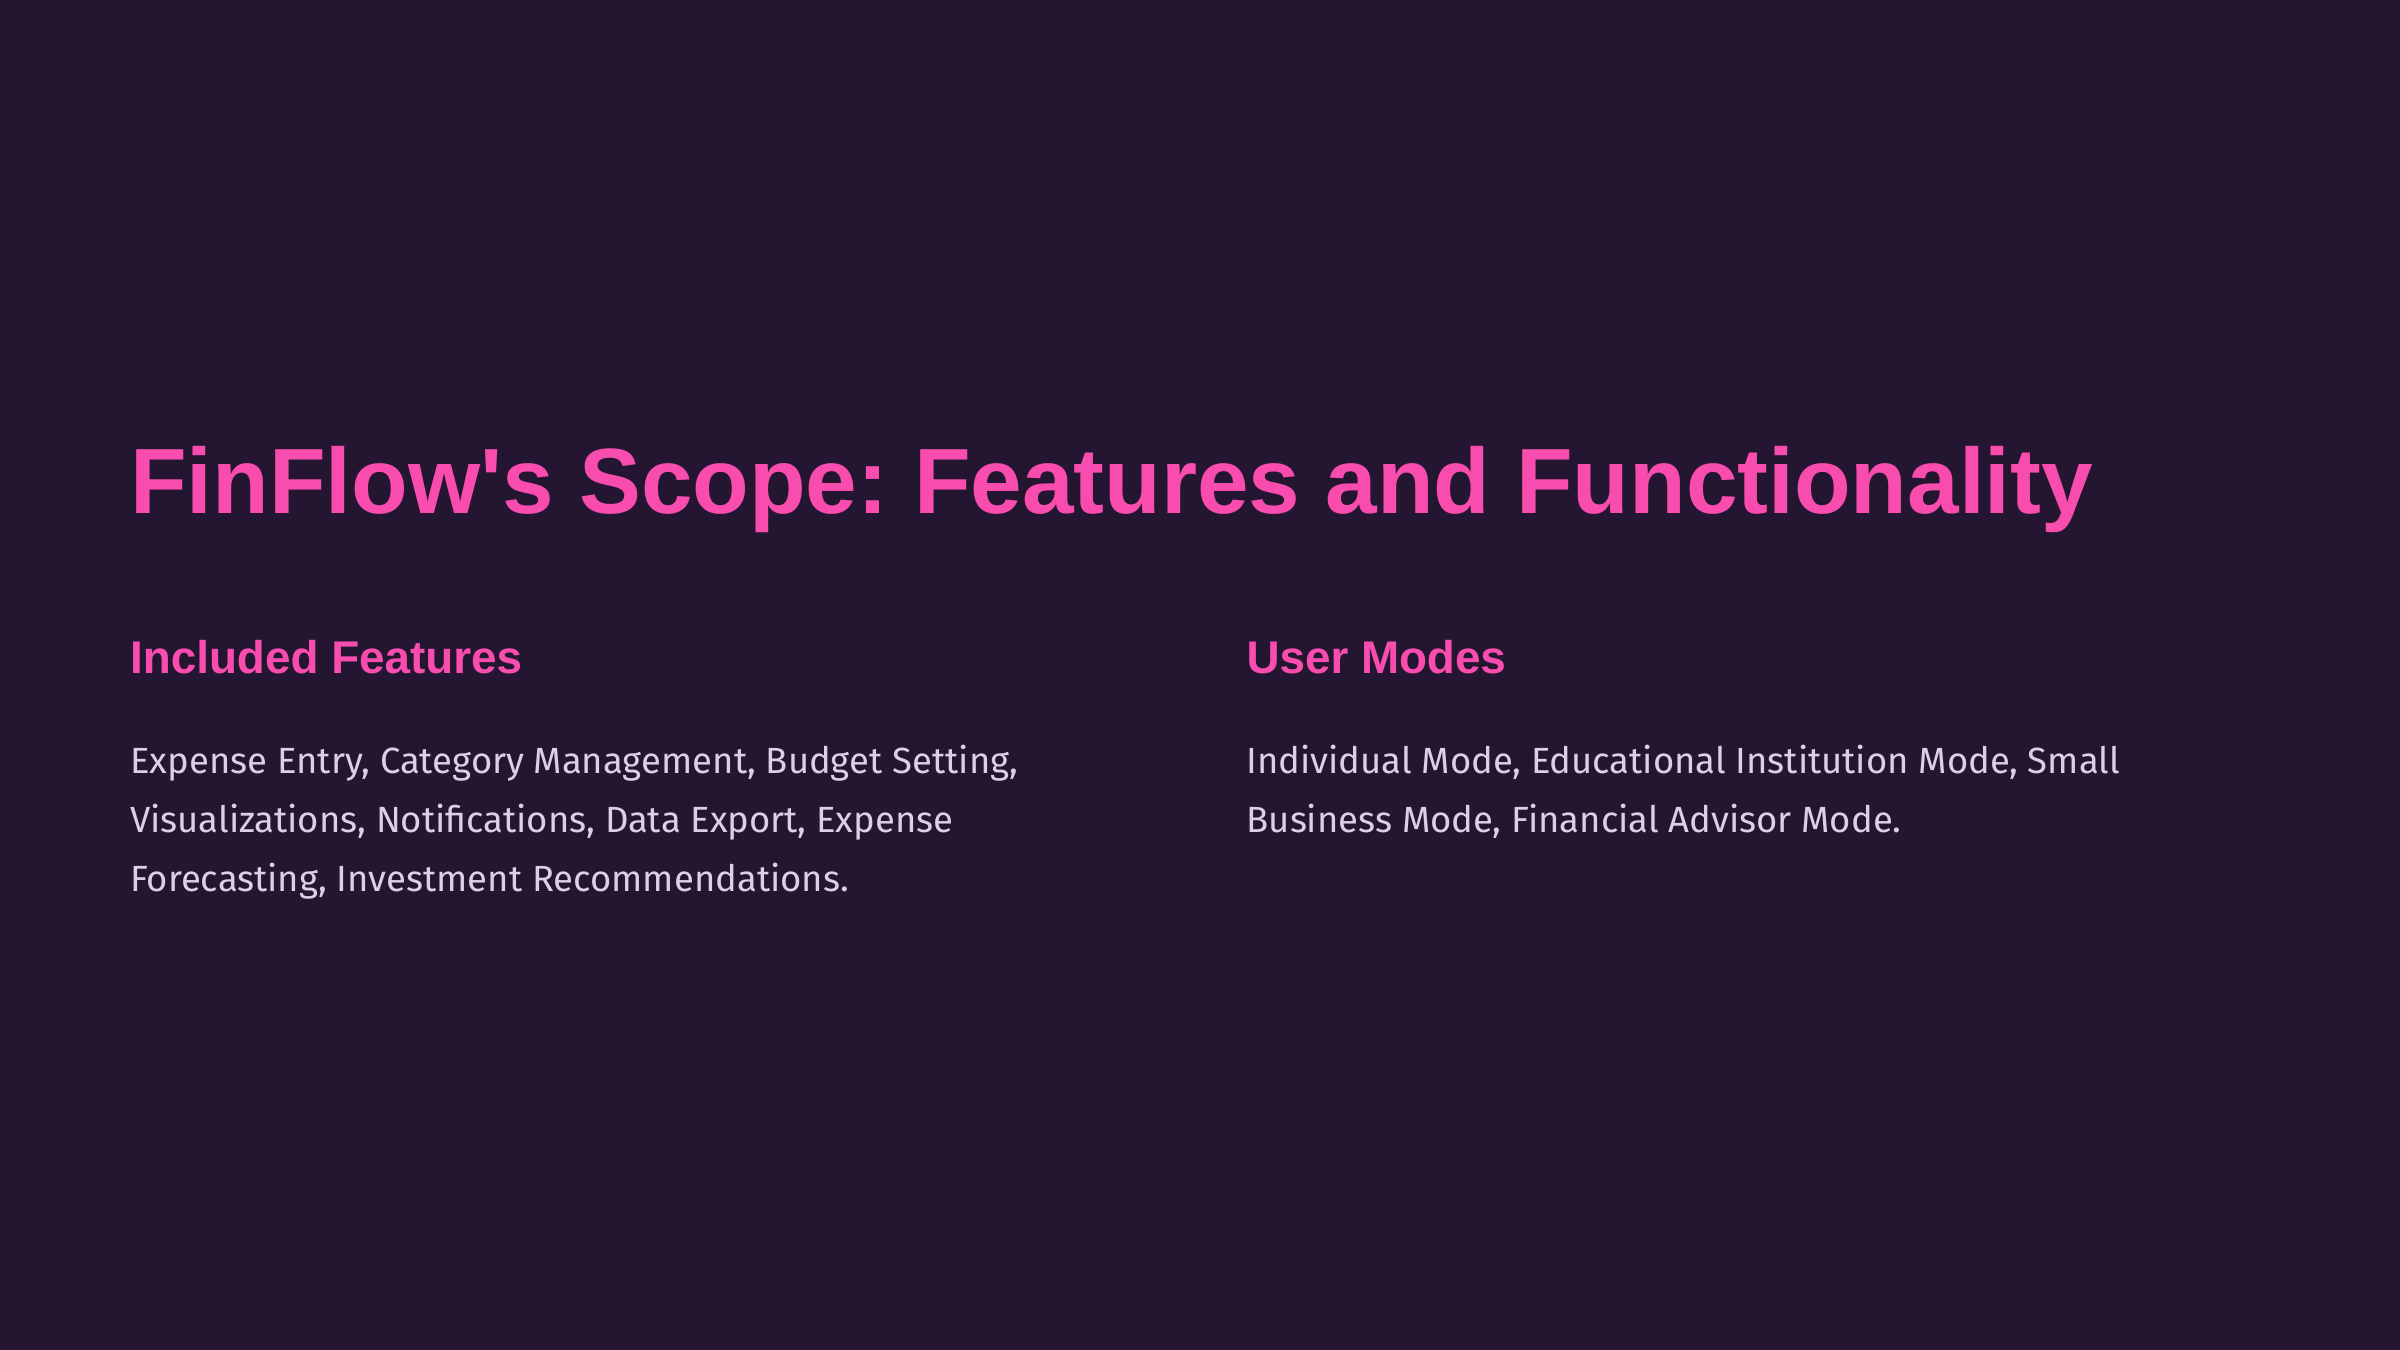

FinFlow's Scope: Features and Functionality
Included Features
User Modes
Expense Entry, Category Management, Budget Setting, Visualizations, Notifications, Data Export, Expense Forecasting, Investment Recommendations.
Individual Mode, Educational Institution Mode, Small Business Mode, Financial Advisor Mode.